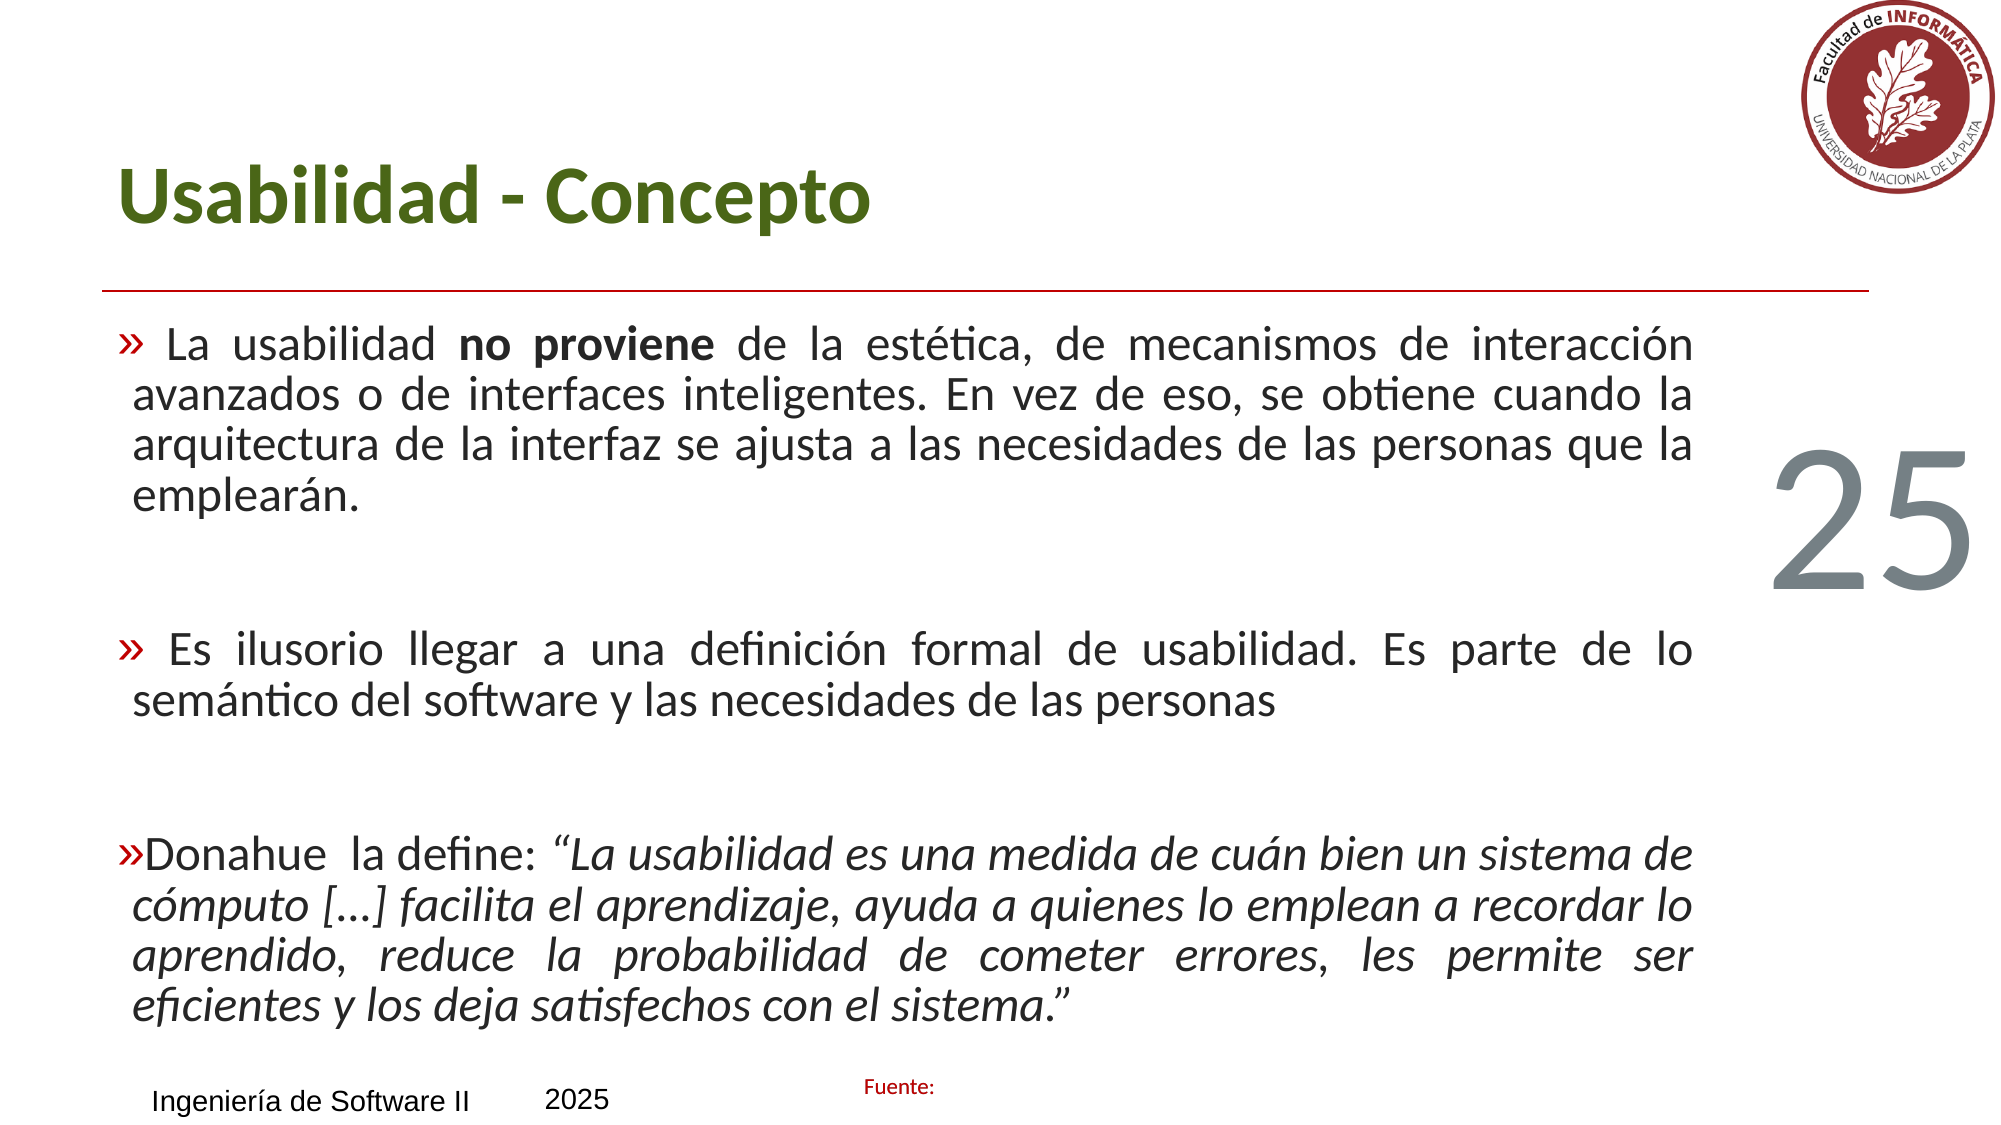

# Usabilidad - Concepto
 La usabilidad no proviene de la estética, de mecanismos de interacción avanzados o de interfaces inteligentes. En vez de eso, se obtiene cuando la arquitectura de la interfaz se ajusta a las necesidades de las personas que la emplearán.

 Es ilusorio llegar a una definición formal de usabilidad. Es parte de lo semántico del software y las necesidades de las personas

Donahue  la define: “La usabilidad es una medida de cuán bien un sistema de cómputo […] facilita el aprendizaje, ayuda a quienes lo emplean a recordar lo aprendido, reduce la probabilidad de cometer errores, les permite ser eficientes y los deja satisfechos con el sistema.”
25